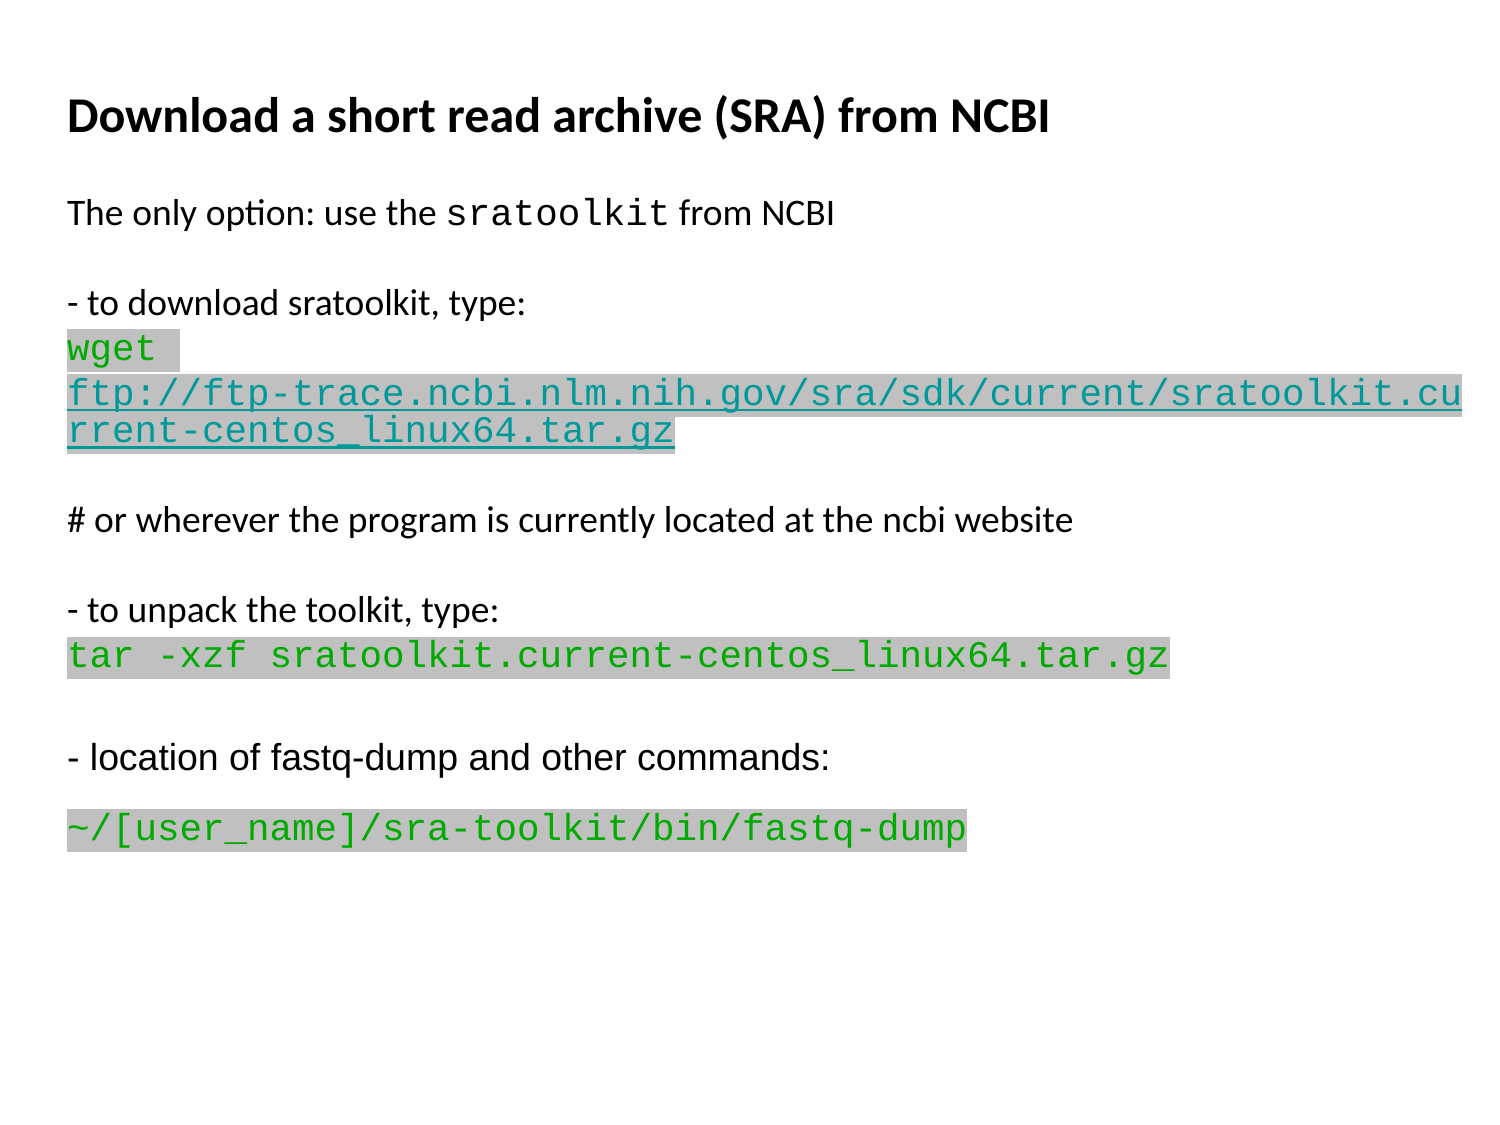

Download a short read archive (SRA) from NCBI

The only option: use the sratoolkit from NCBI

- to download sratoolkit, type:
wget ftp://ftp-trace.ncbi.nlm.nih.gov/sra/sdk/current/sratoolkit.current-centos_linux64.tar.gz
# or wherever the program is currently located at the ncbi website

- to unpack the toolkit, type:
tar -xzf sratoolkit.current-centos_linux64.tar.gz

- location of fastq-dump and other commands:
~/[user_name]/sra-toolkit/bin/fastq-dump